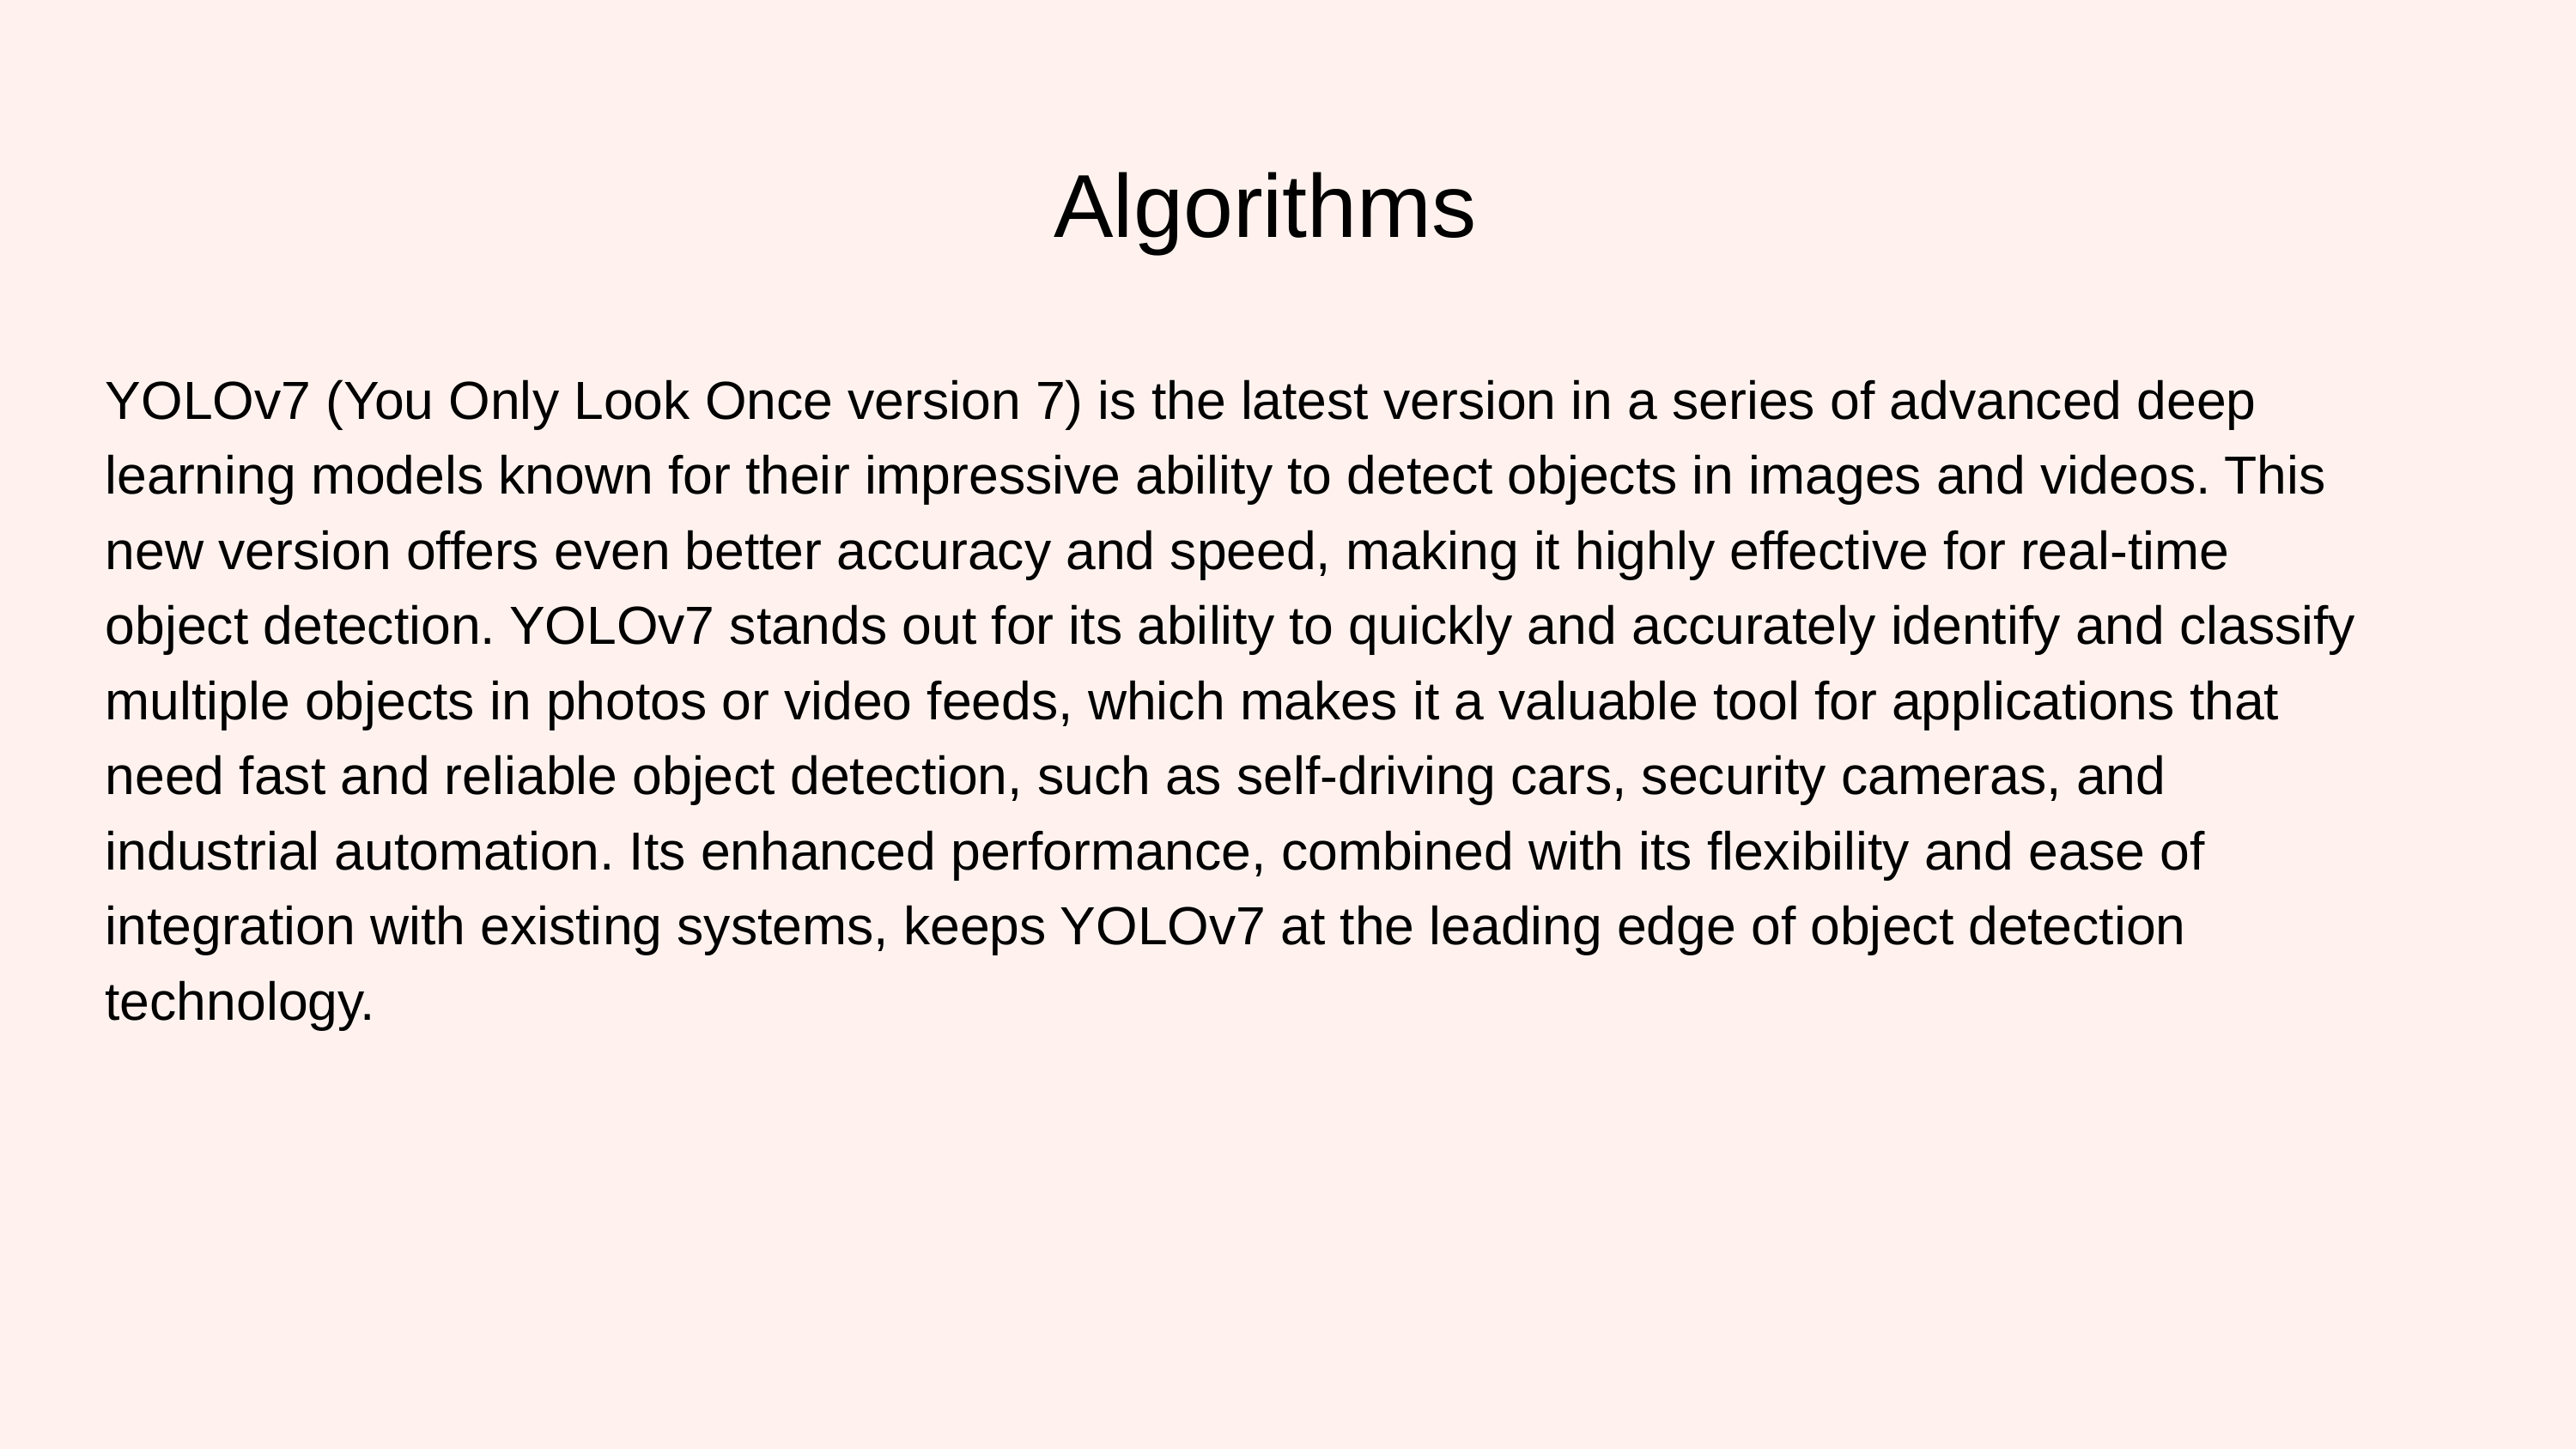

Algorithms
YOLOv7 (You Only Look Once version 7) is the latest version in a series of advanced deep learning models known for their impressive ability to detect objects in images and videos. This new version offers even better accuracy and speed, making it highly effective for real-time object detection. YOLOv7 stands out for its ability to quickly and accurately identify and classify multiple objects in photos or video feeds, which makes it a valuable tool for applications that need fast and reliable object detection, such as self-driving cars, security cameras, and industrial automation. Its enhanced performance, combined with its flexibility and ease of integration with existing systems, keeps YOLOv7 at the leading edge of object detection technology.